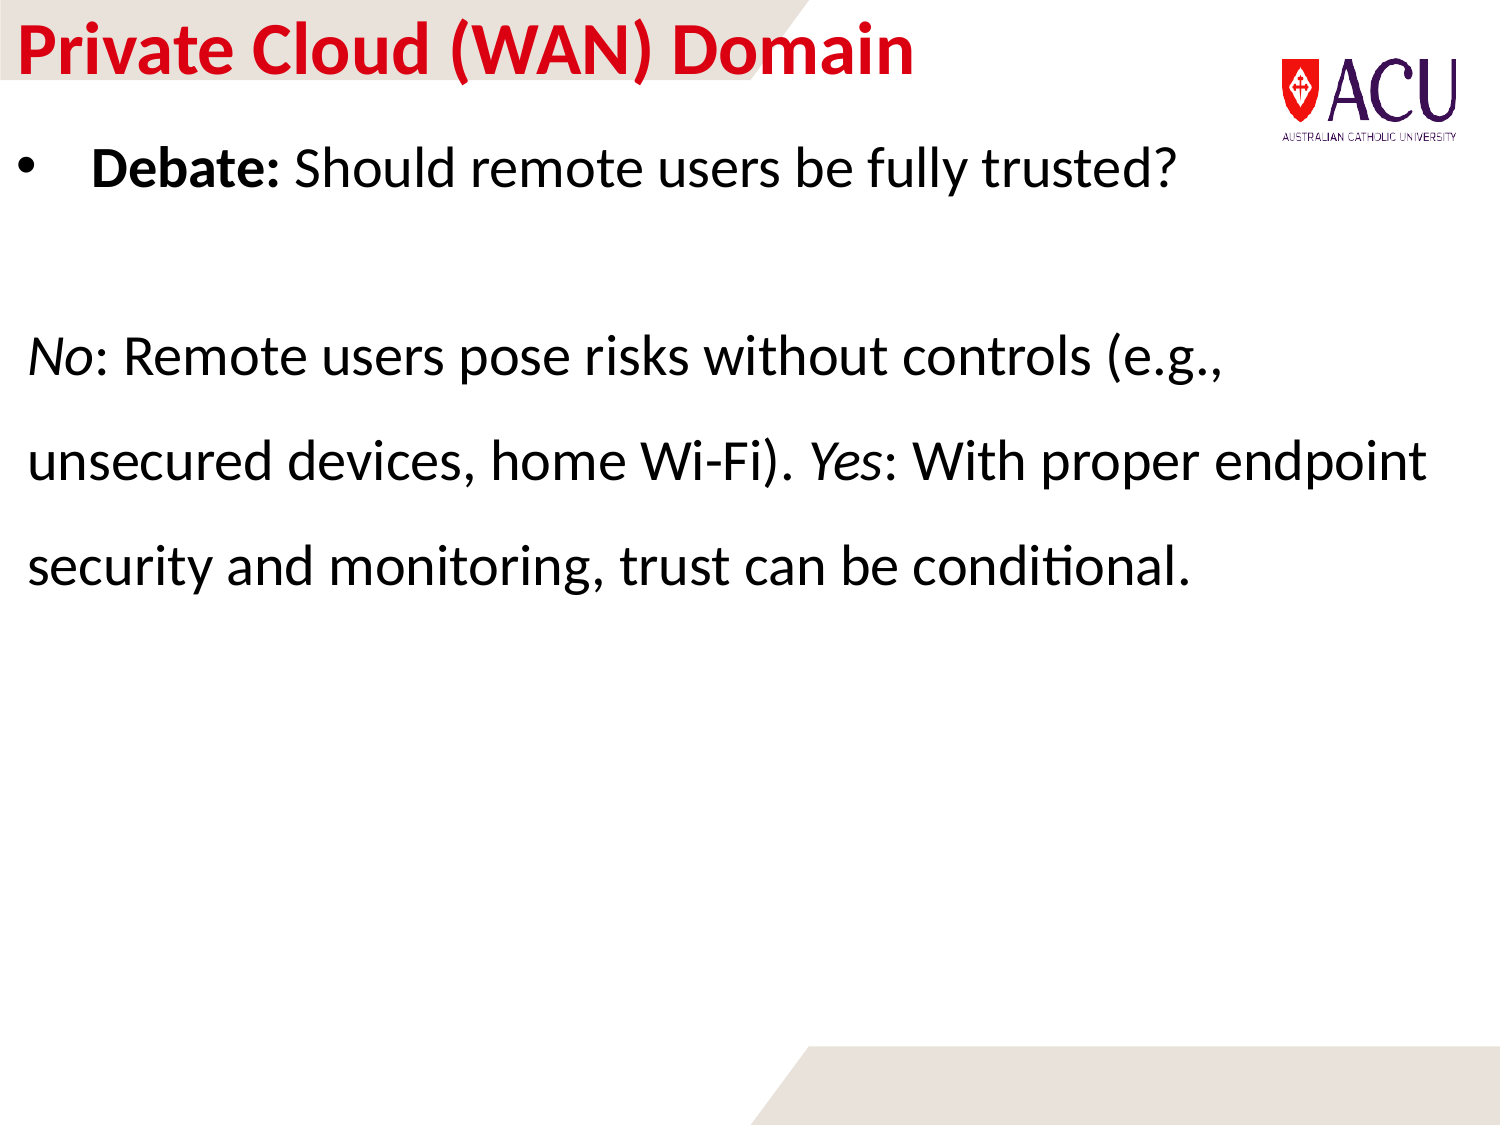

# Private Cloud (WAN) Domain
Debate: Should remote users be fully trusted?
No: Remote users pose risks without controls (e.g., unsecured devices, home Wi-Fi). Yes: With proper endpoint security and monitoring, trust can be conditional.